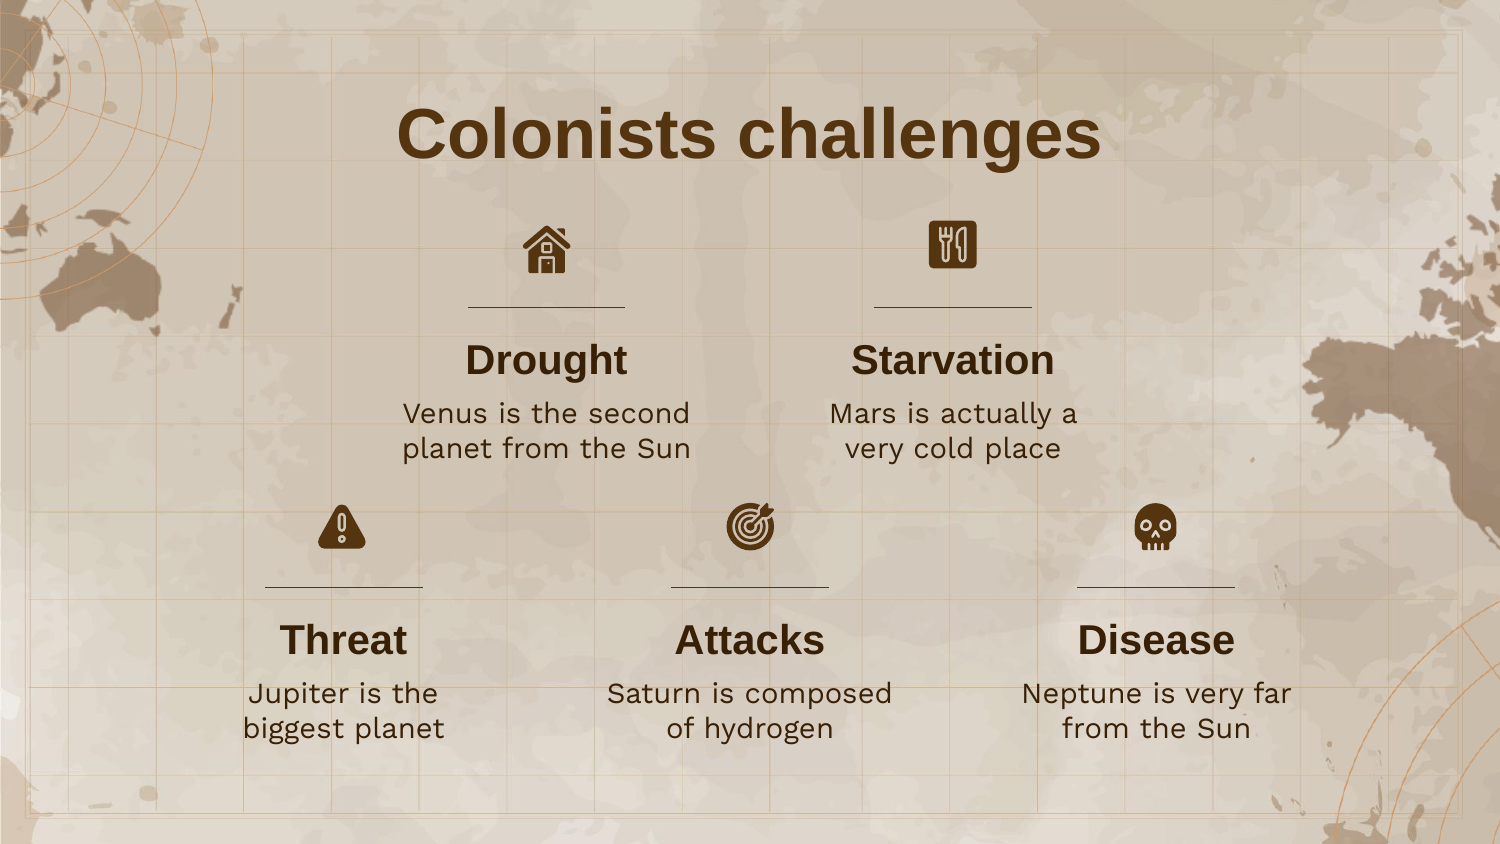

# Colonists challenges

Drought
Starvation
Venus is the second planet from the Sun
Mars is actually a very cold place

Threat
Attacks
Disease
Jupiter is the biggest planet
Saturn is composed of hydrogen
Neptune is very far from the Sun